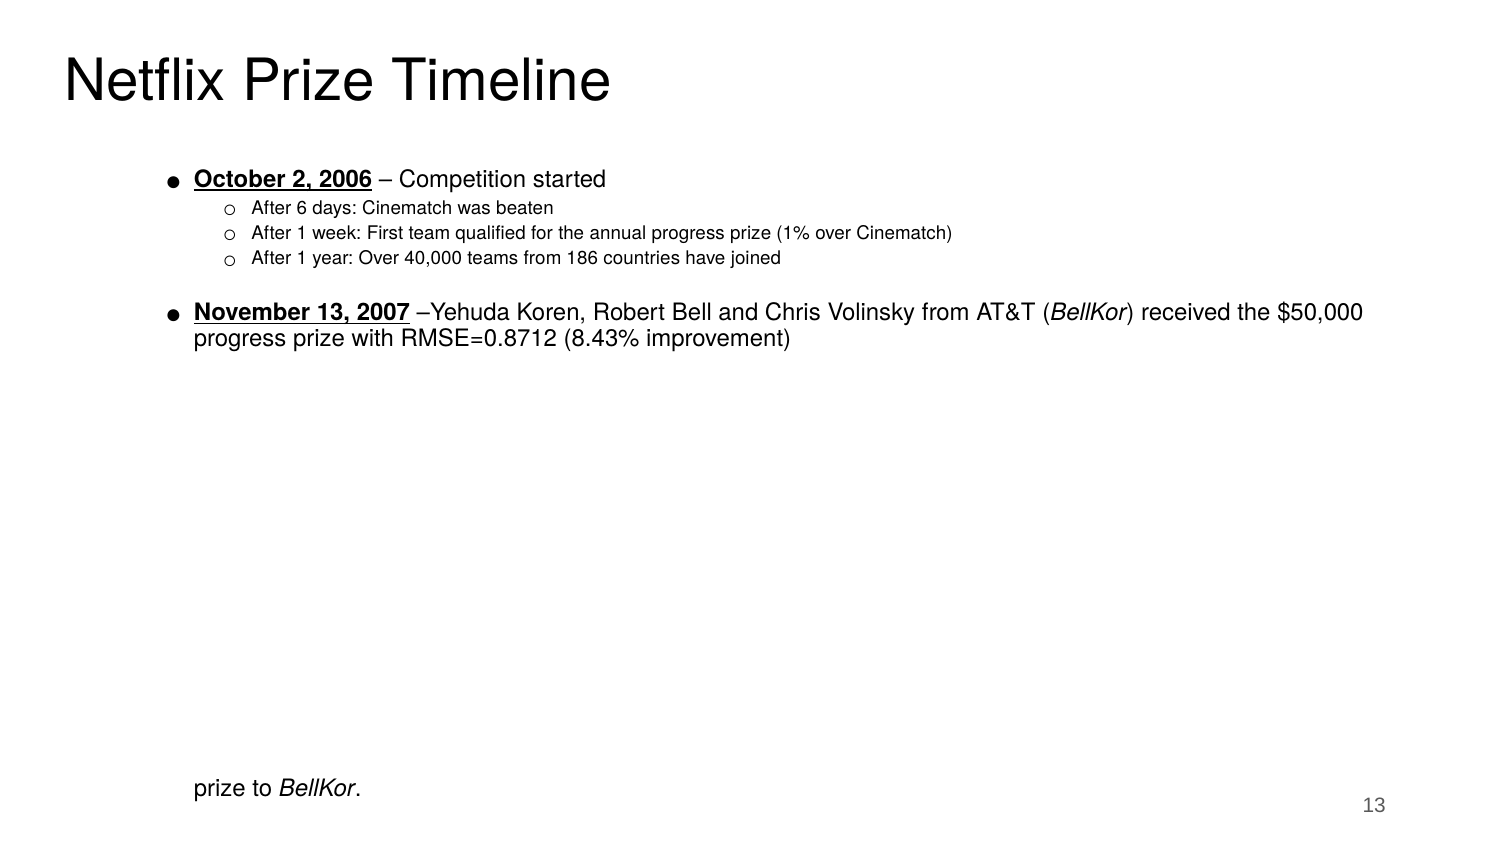

# Netflix Prize Timeline

October 2, 2006 – Competition started
After 6 days: Cinematch was beaten
After 1 week: First team qualified for the annual progress prize (1% over Cinematch)
After 1 year: Over 40,000 teams from 186 countries have joined
November 13, 2007 –Yehuda Koren, Robert Bell and Chris Volinsky from AT&T (BellKor) received the $50,000 progress prize with RMSE=0.8712 (8.43% improvement)
The 2008 progress prize was given to a joint solution by BellKor and BigChaos (Andreas Toscher and Michael Jahrer).
RMSE=0.8616 and an assemble of 207 predictors sets.
June 26, 2009 – A merger of BellKor, BigChaos and Pragmatic Theory achieved a 10.05% improvement over Cinematch.
The competition entered a 30-days “last call”  period
July 26, 2009 – The competition stopped gathering submissions.
The leaderboard showed:
The Ensemble with 10.10% improvement
BellKor’s Pragmatic Chaos with a 10.9% improvement
September 18, 2009 – Netflix announced BellKor’s Pragmatic Chaos as the winner of the competition.
Their results matched those of The Ensemble but since they submitted  20 minutes later, the rules awarded the prize to BellKor.

13